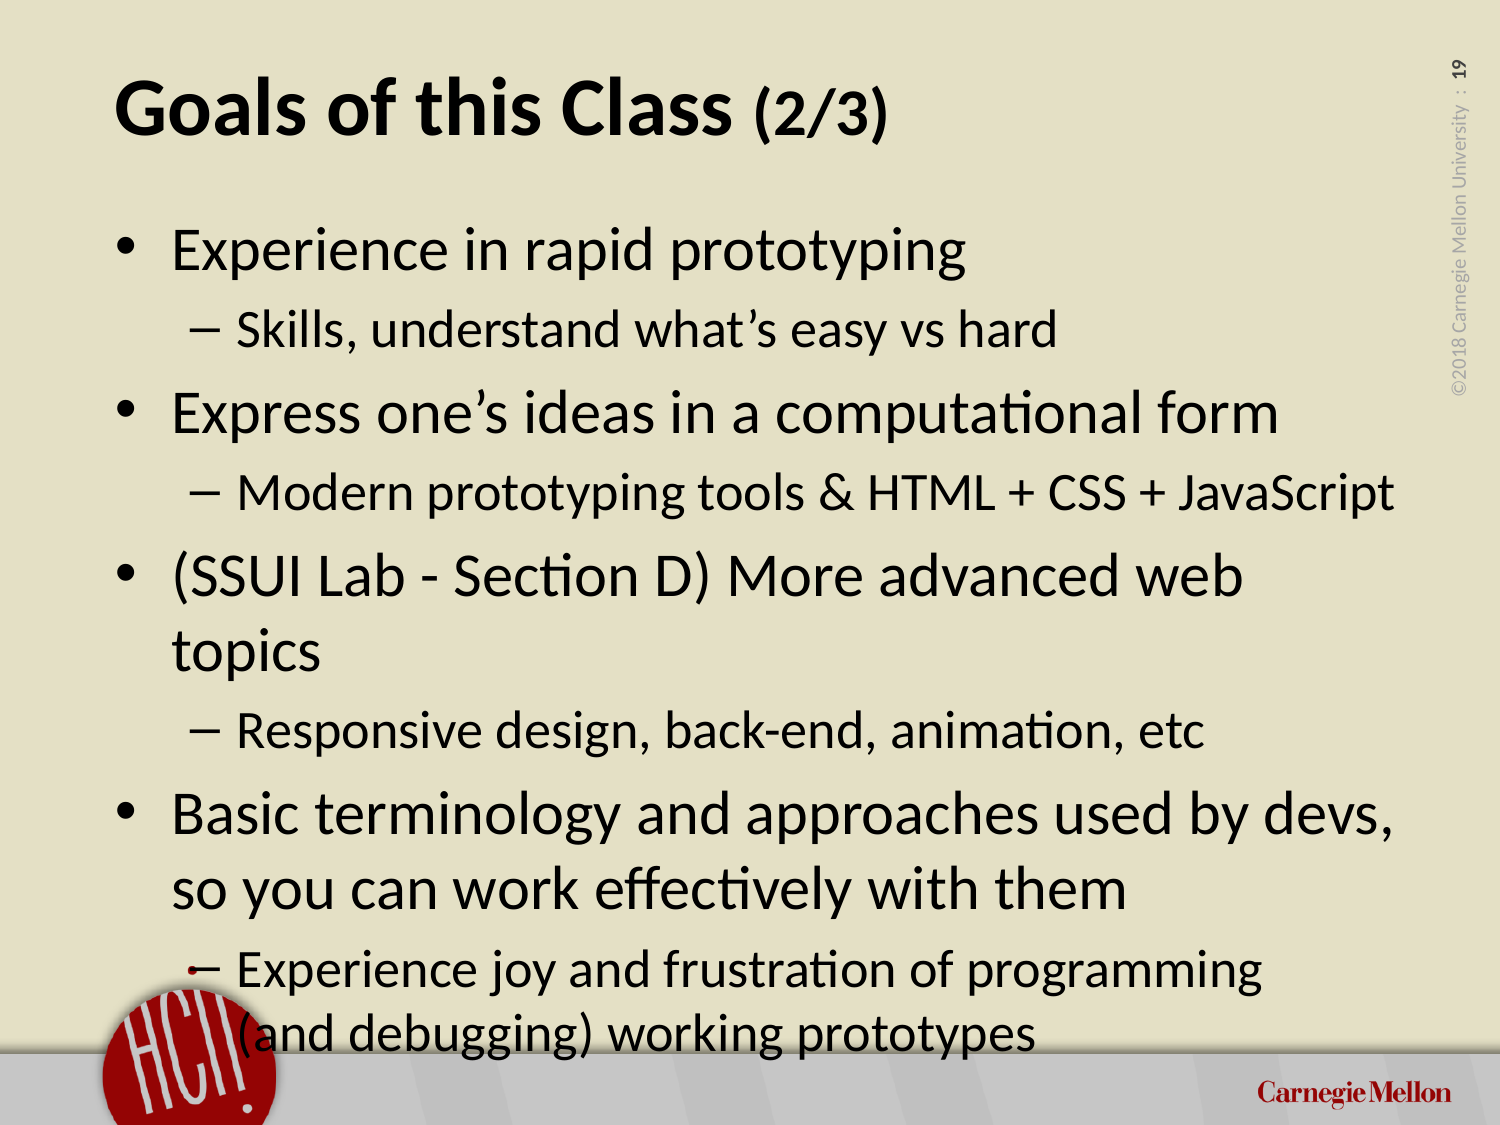

# Goals of this Class (2/3)
Experience in rapid prototyping
Skills, understand what’s easy vs hard
Express one’s ideas in a computational form
Modern prototyping tools & HTML + CSS + JavaScript
(SSUI Lab - Section D) More advanced web topics
Responsive design, back-end, animation, etc
Basic terminology and approaches used by devs, so you can work effectively with them
Experience joy and frustration of programming
(and debugging) working prototypes